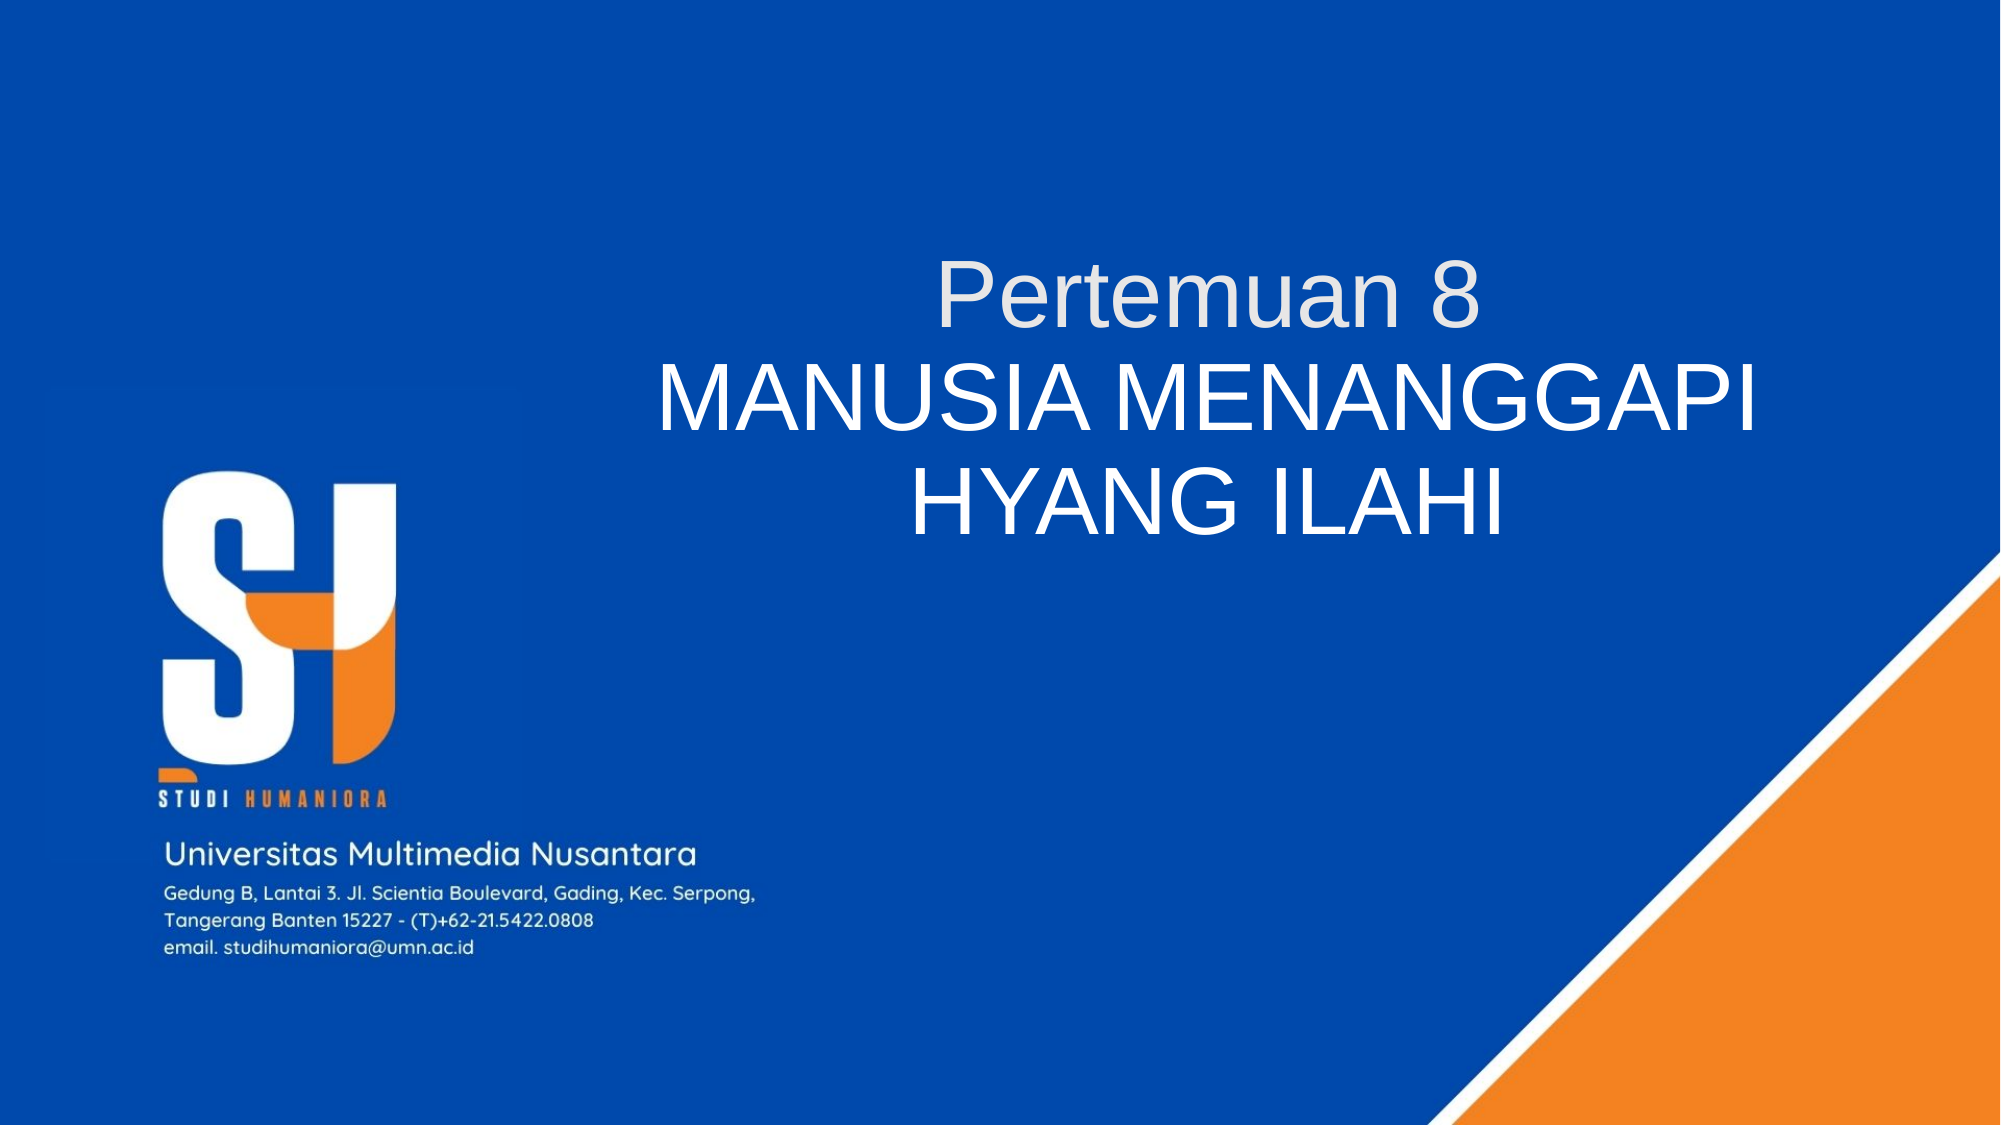

# Pertemuan 8 MANUSIA MENANGGAPI HYANG ILAHI